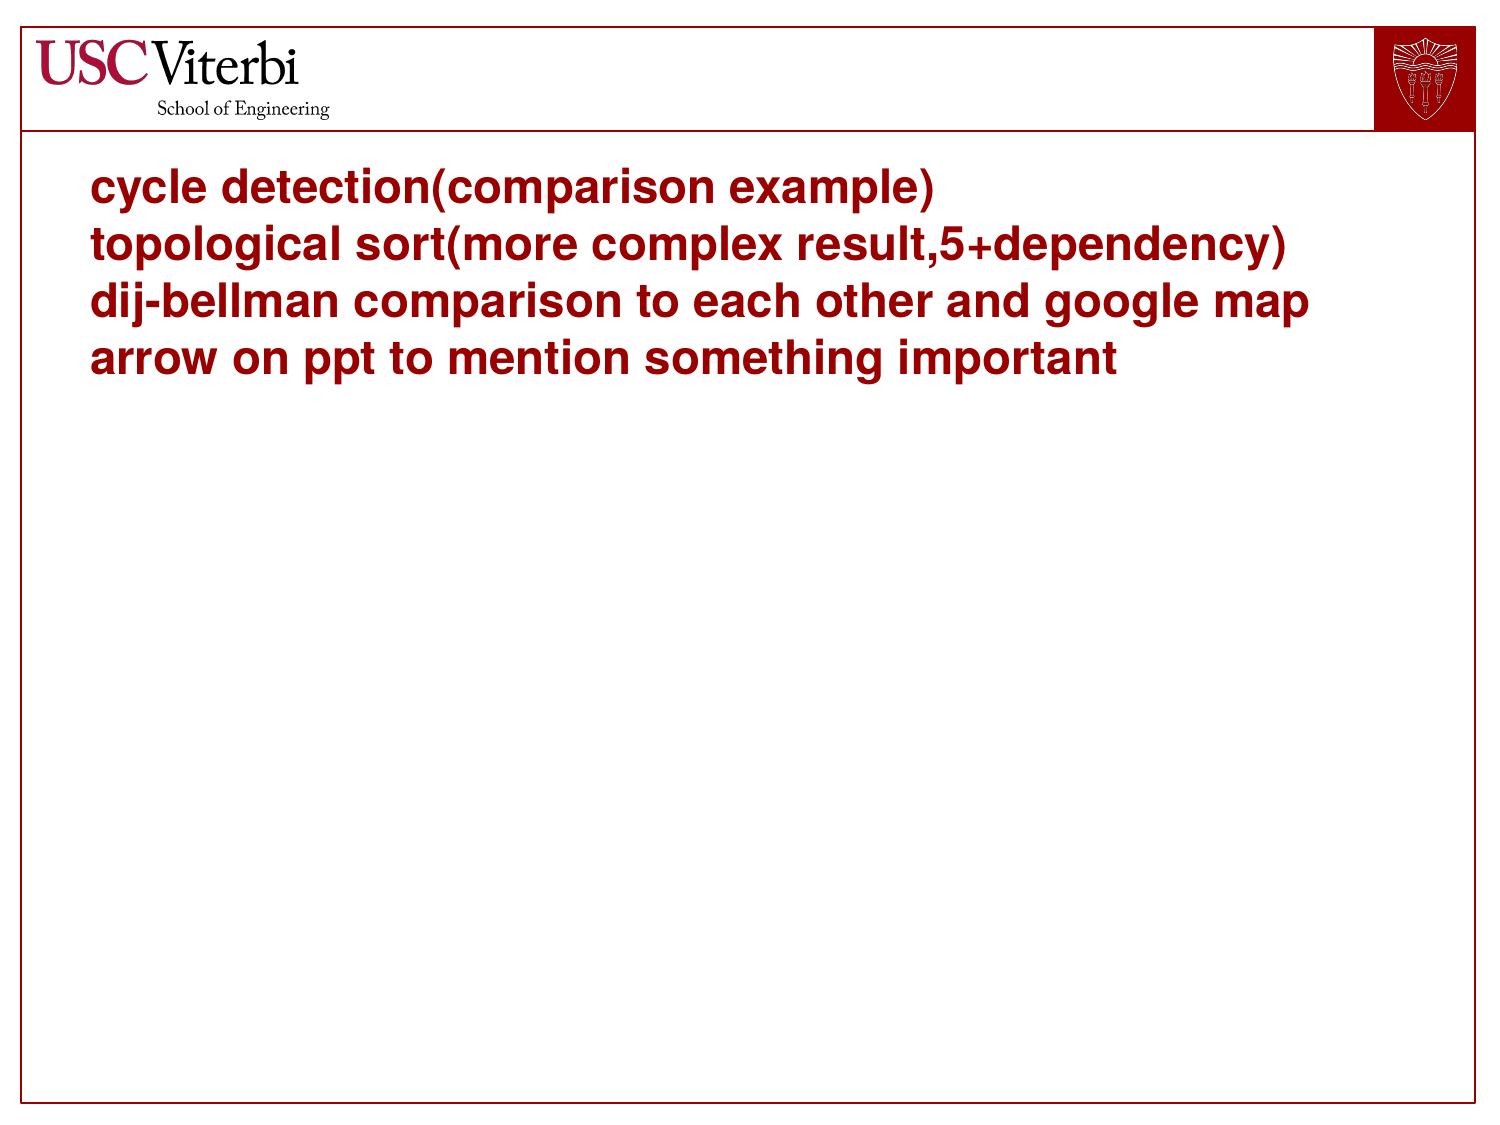

# cycle detection(comparison example)
topological sort(more complex result,5+dependency)
dij-bellman comparison to each other and google map
arrow on ppt to mention something important